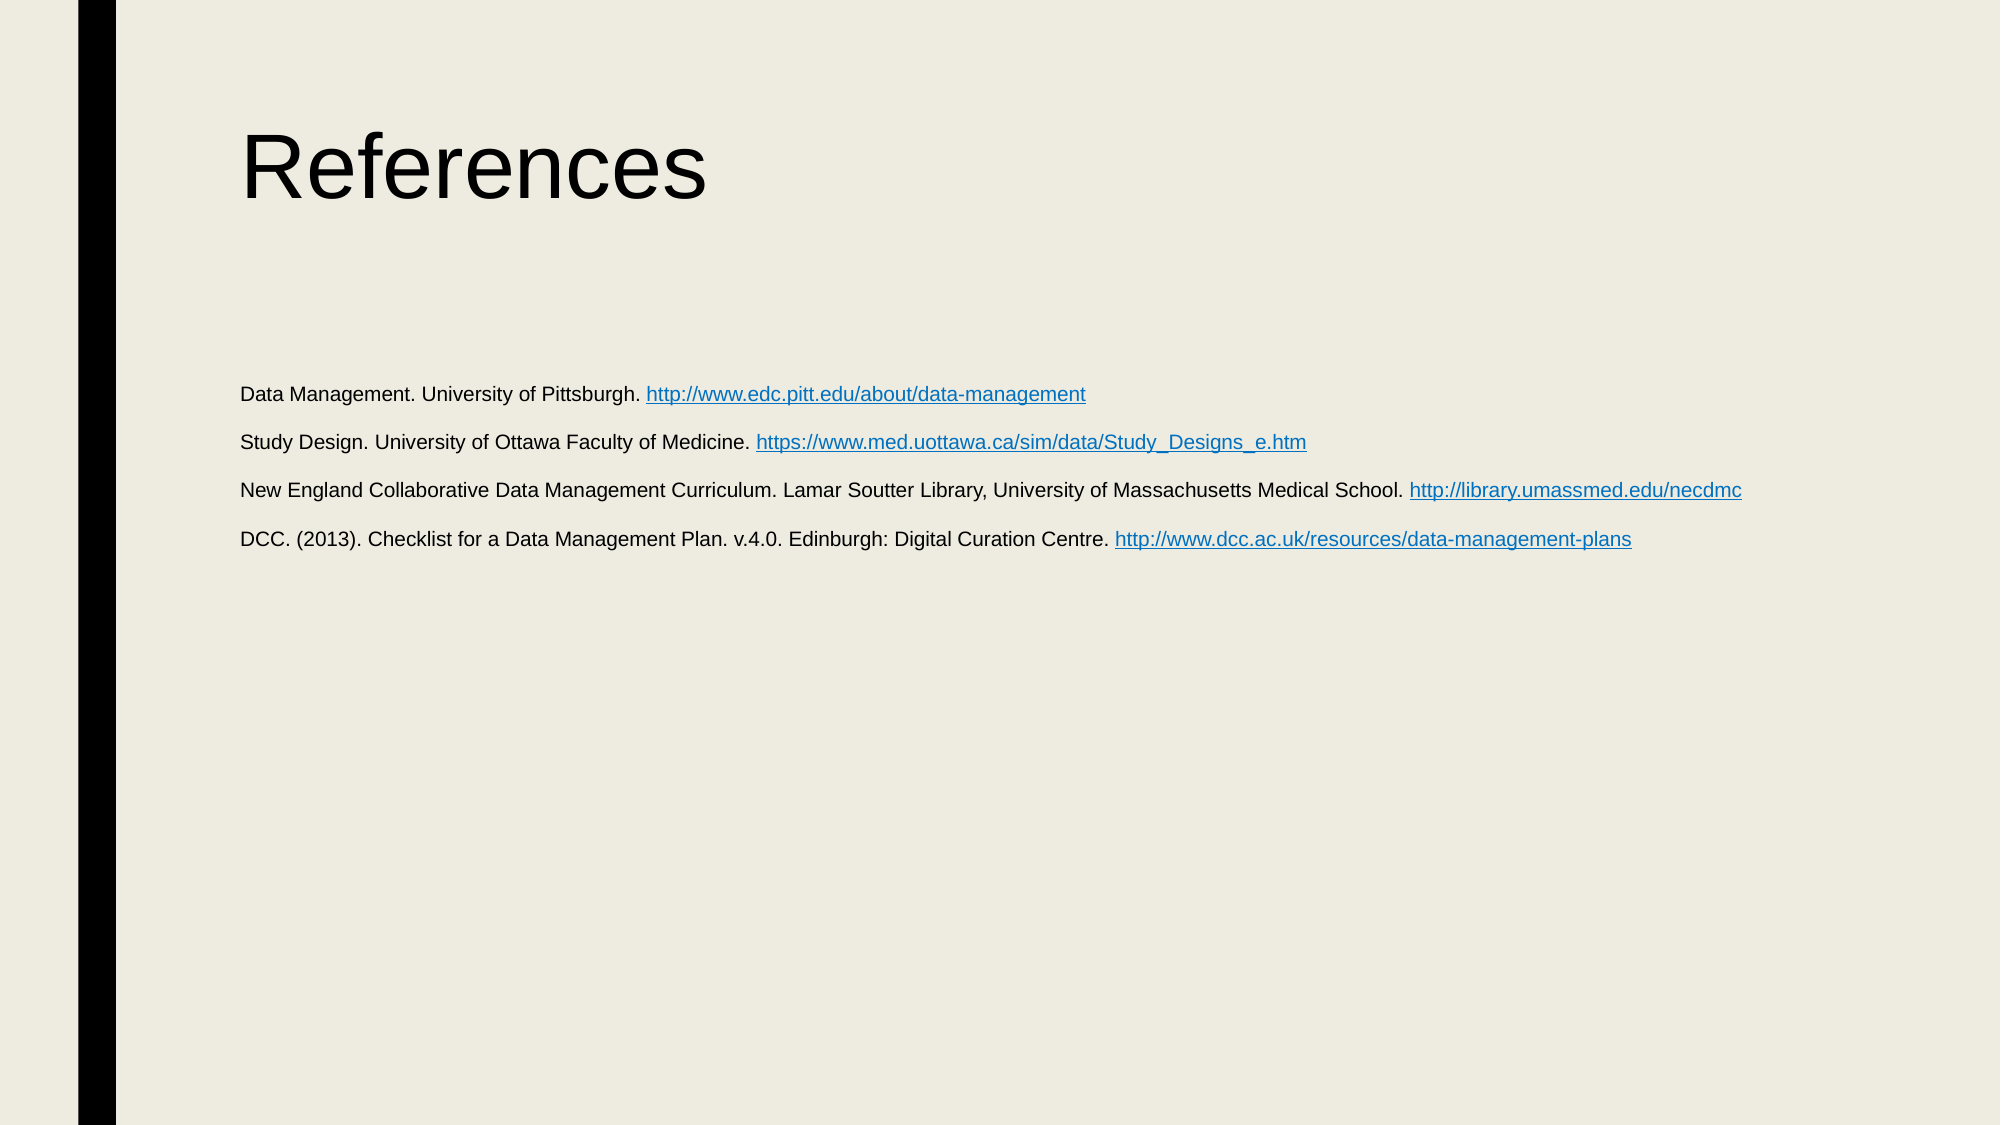

# References
Data Management. University of Pittsburgh. http://www.edc.pitt.edu/about/data-management
Study Design. University of Ottawa Faculty of Medicine. https://www.med.uottawa.ca/sim/data/Study_Designs_e.htm
New England Collaborative Data Management Curriculum. Lamar Soutter Library, University of Massachusetts Medical School. http://library.umassmed.edu/necdmc
DCC. (2013). Checklist for a Data Management Plan. v.4.0. Edinburgh: Digital Curation Centre. http://www.dcc.ac.uk/resources/data-management-plans